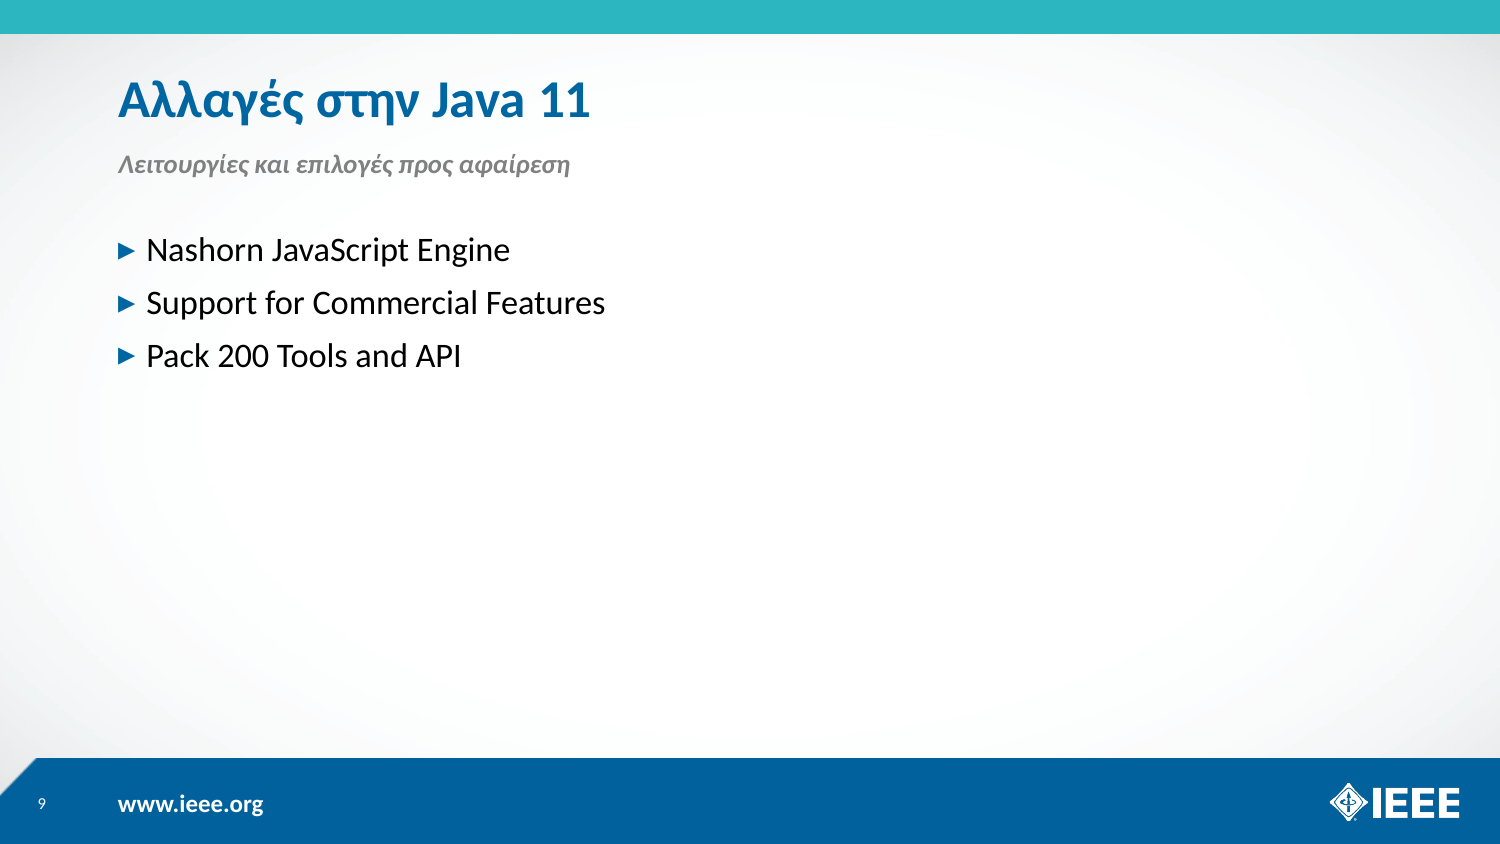

# Αλλαγές στην Java 11
Λειτουργίες και επιλογές προς αφαίρεση
Nashorn JavaScript Engine
Support for Commercial Features
Pack 200 Tools and API
9